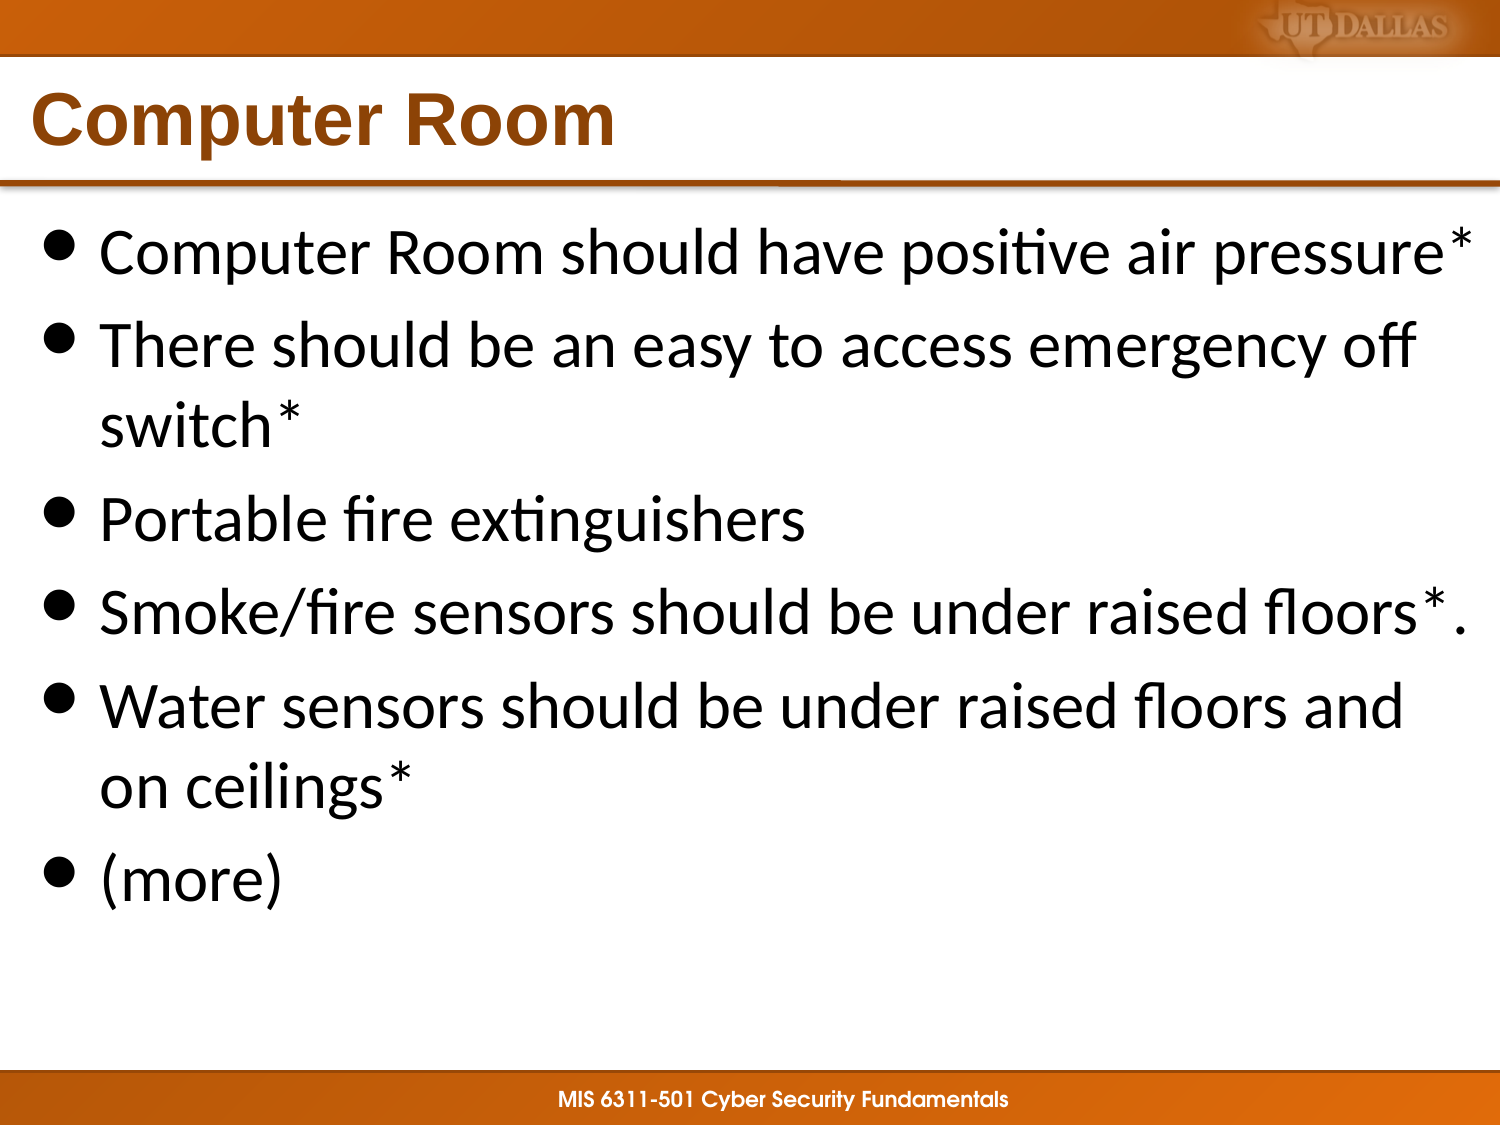

# Computer Room
Computer Room should have positive air pressure*
There should be an easy to access emergency off switch*
Portable fire extinguishers
Smoke/fire sensors should be under raised floors*.
Water sensors should be under raised floors and on ceilings*
(more)